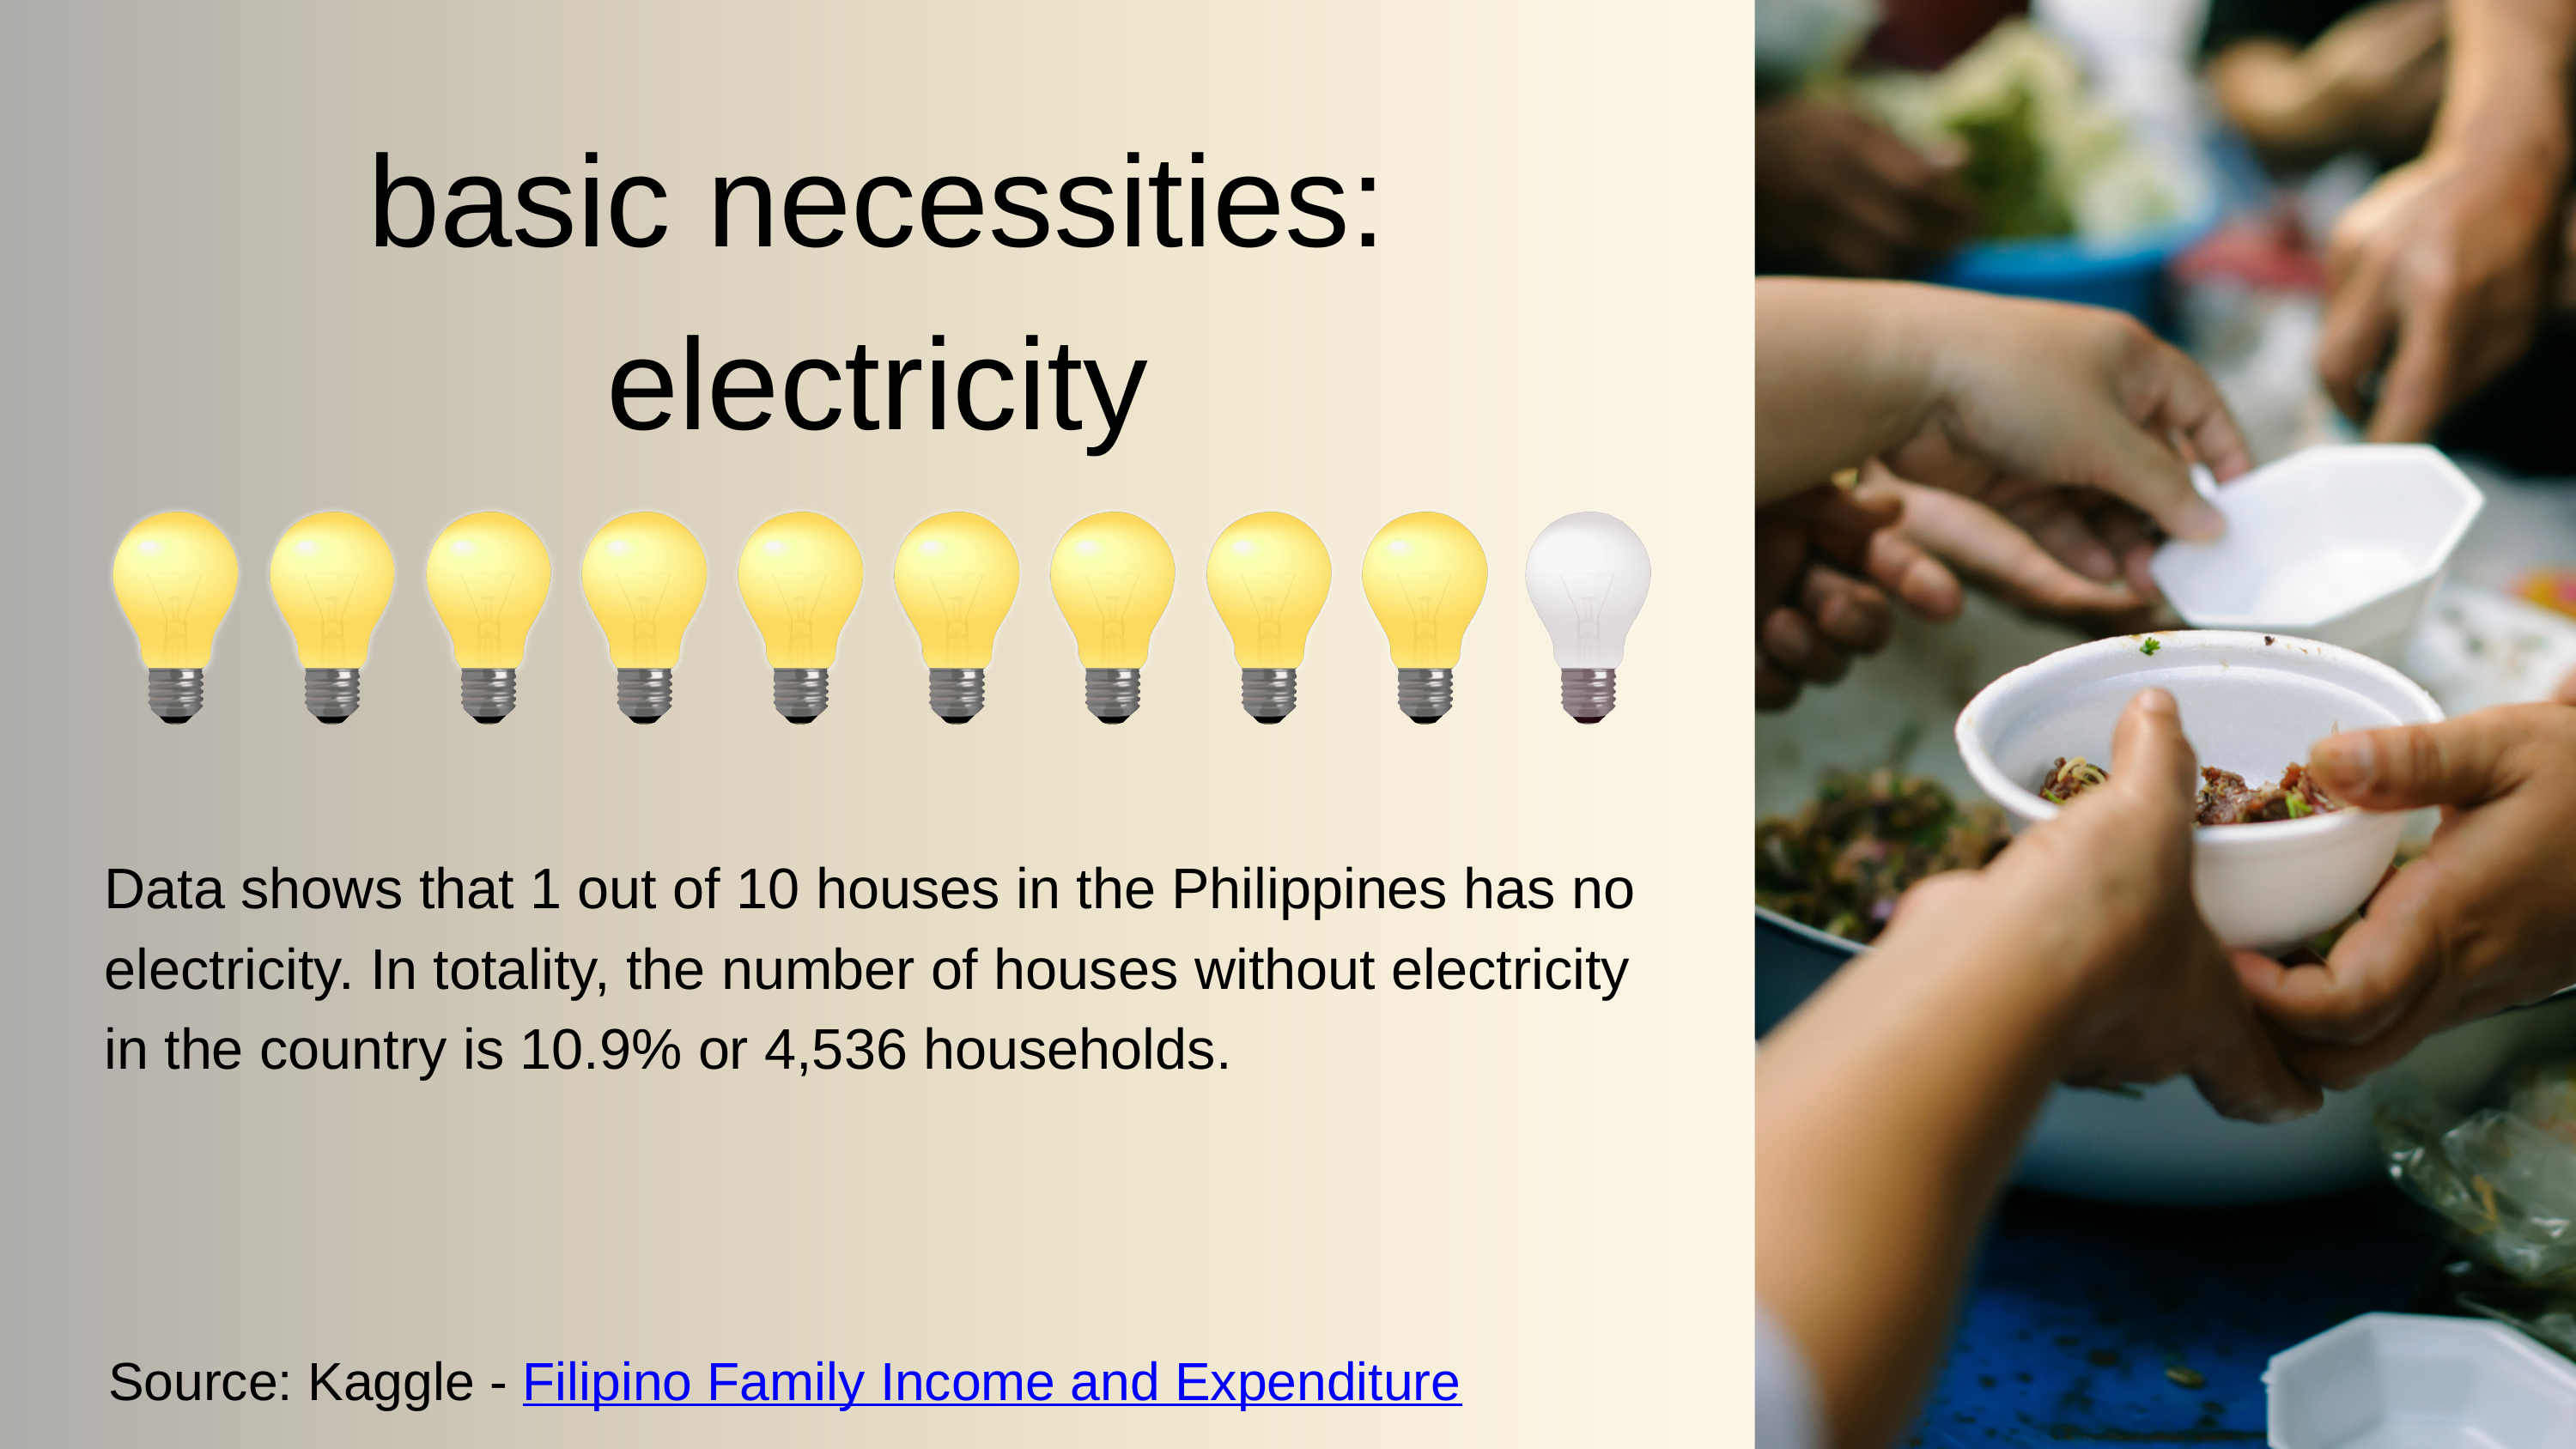

basic necessities: electricity

Data shows that 1 out of 10 houses in the Philippines has no electricity. In totality, the number of houses without electricity in the country is 10.9% or 4,536 households.
Source: Kaggle - Filipino Family Income and Expenditure